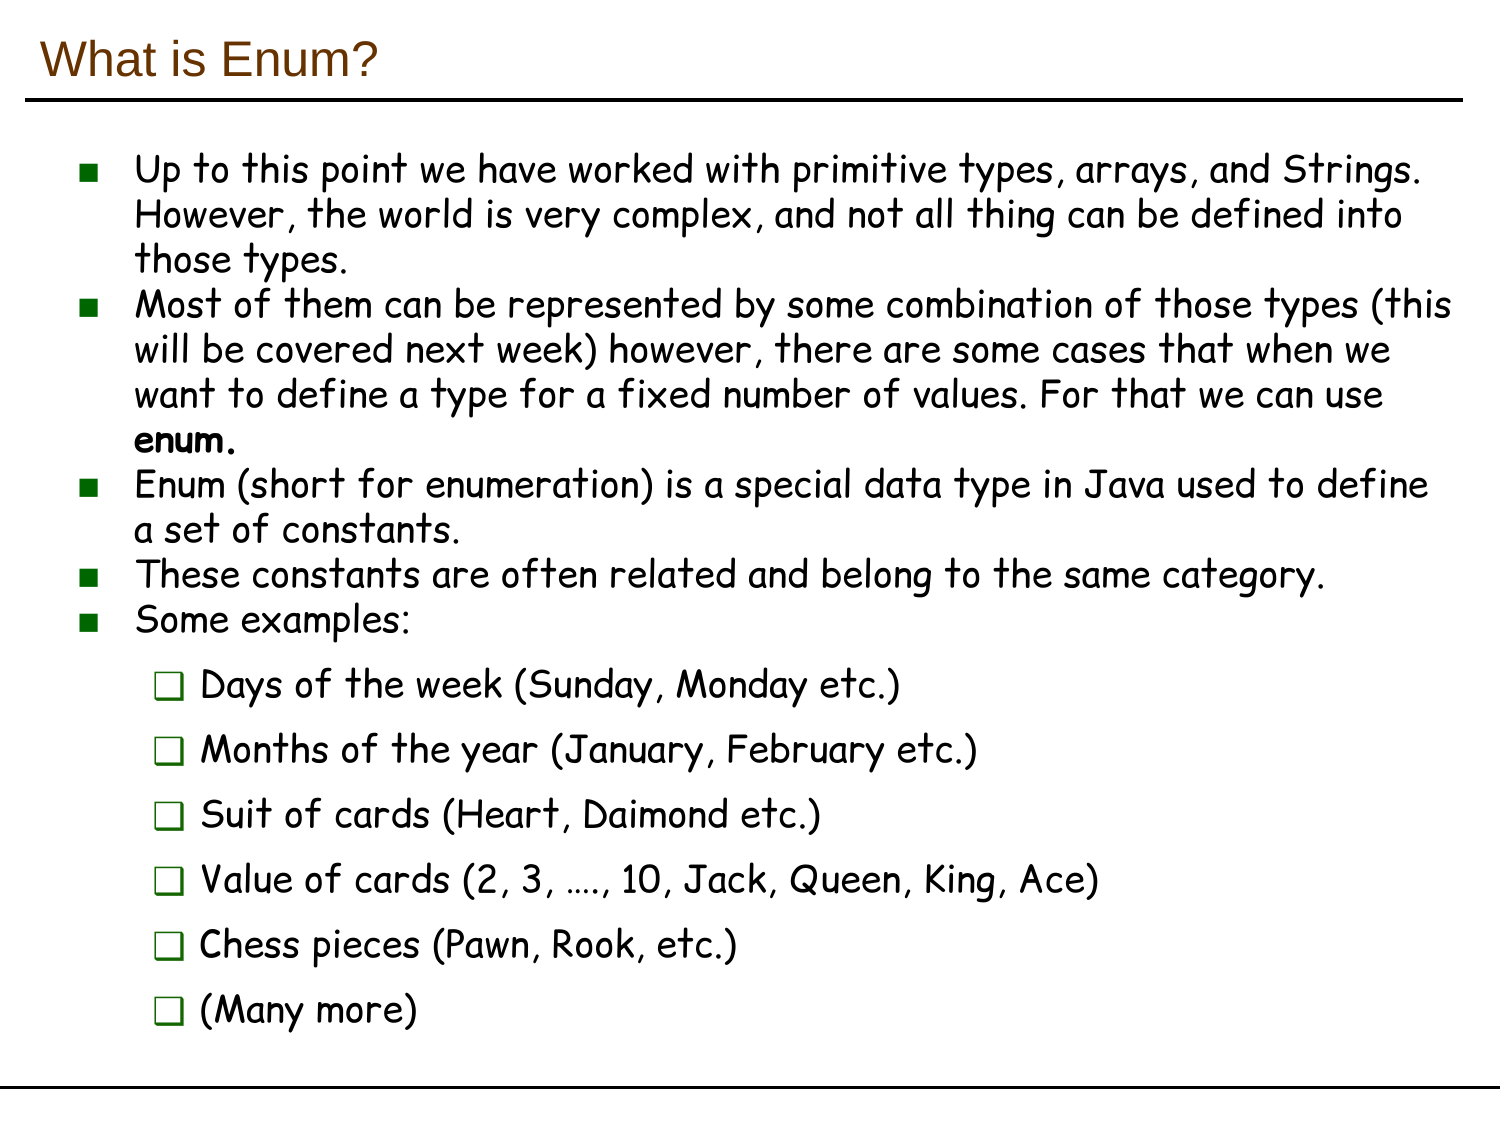

What is Enum?

Up to this point we have worked with primitive types, arrays, and Strings. However, the world is very complex, and not all thing can be defined into those types.
Most of them can be represented by some combination of those types (this will be covered next week) however, there are some cases that when we want to define a type for a fixed number of values. For that we can use enum.
Enum (short for enumeration) is a special data type in Java used to define a set of constants.
These constants are often related and belong to the same category.
Some examples:
Days of the week (Sunday, Monday etc.)
Months of the year (January, February etc.)
Suit of cards (Heart, Daimond etc.)
Value of cards (2, 3, …., 10, Jack, Queen, King, Ace)
Chess pieces (Pawn, Rook, etc.)
(Many more)